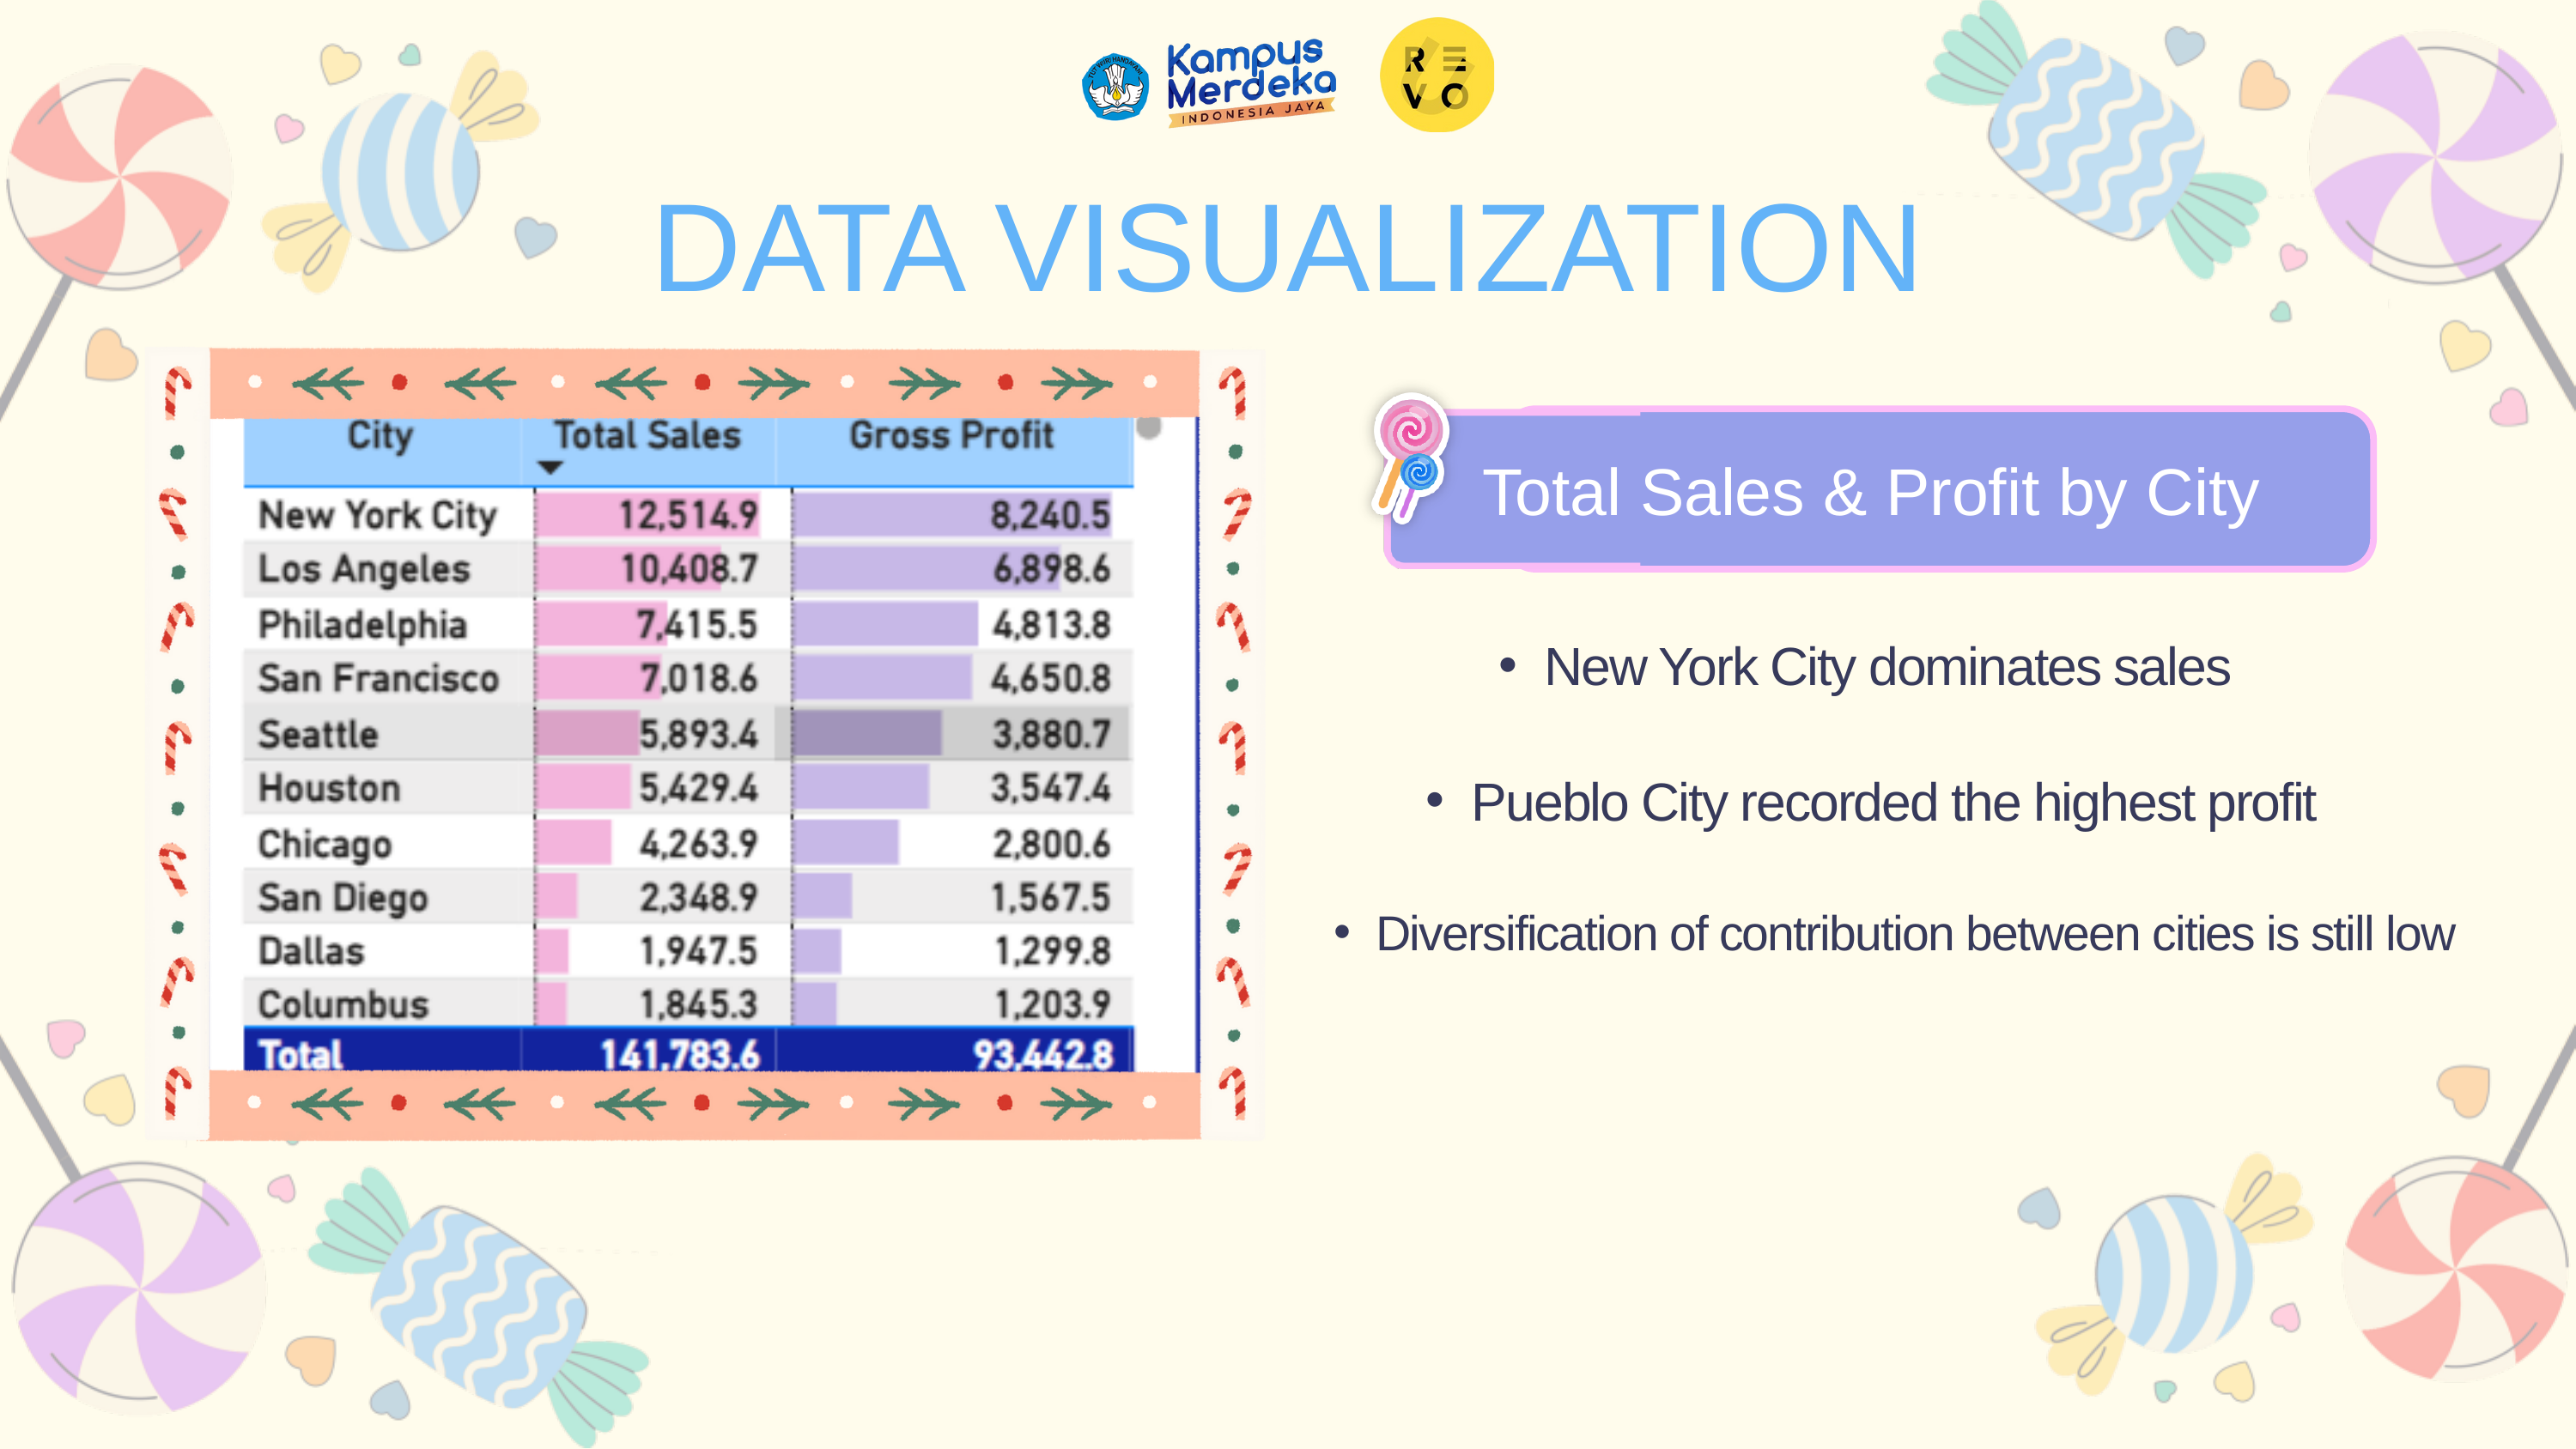

DATA VISUALIZATION

Total Sales & Profit by City
New York City dominates sales
Pueblo City recorded the highest profit
Diversification of contribution between cities is still low